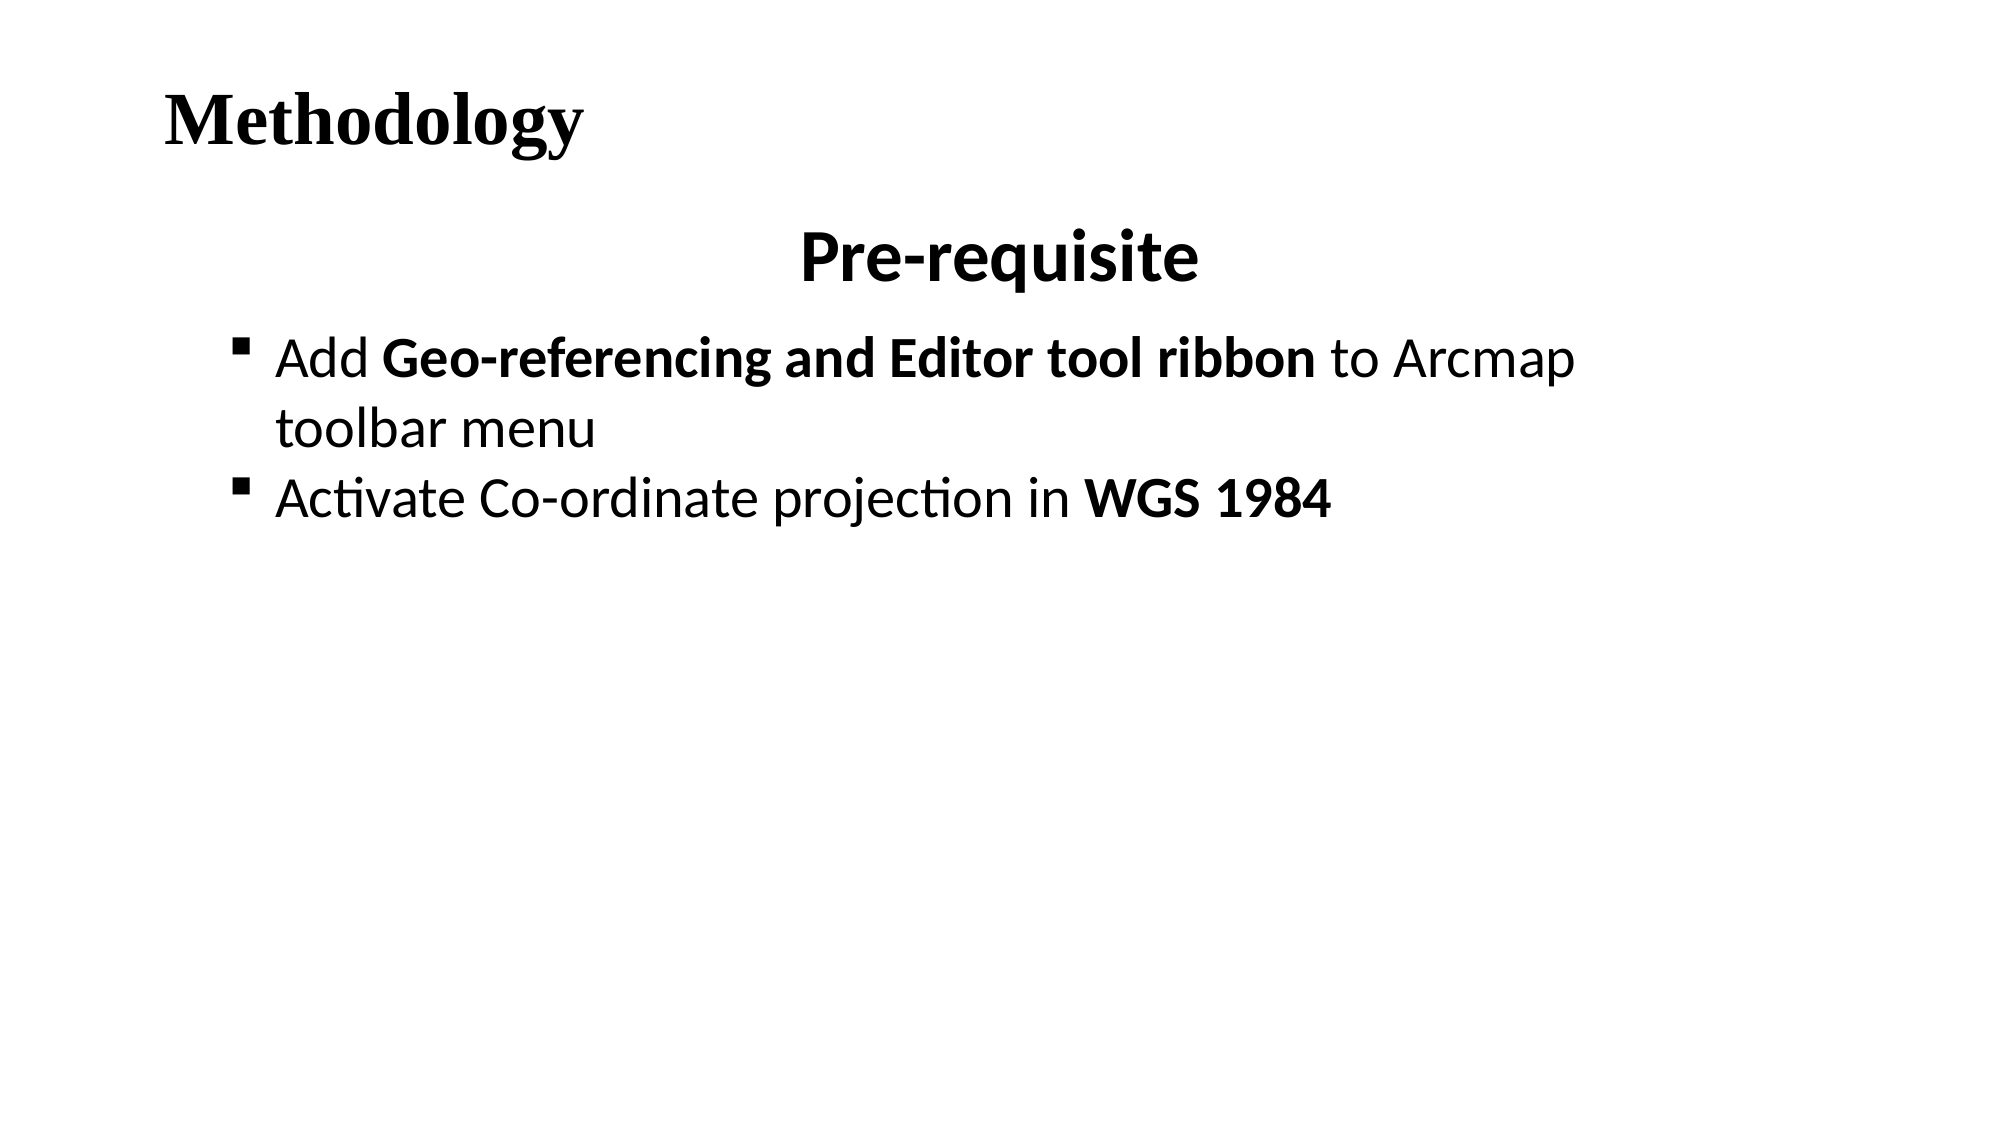

Methodology
Pre-requisite
Add Geo-referencing and Editor tool ribbon to Arcmap toolbar menu
Activate Co-ordinate projection in WGS 1984